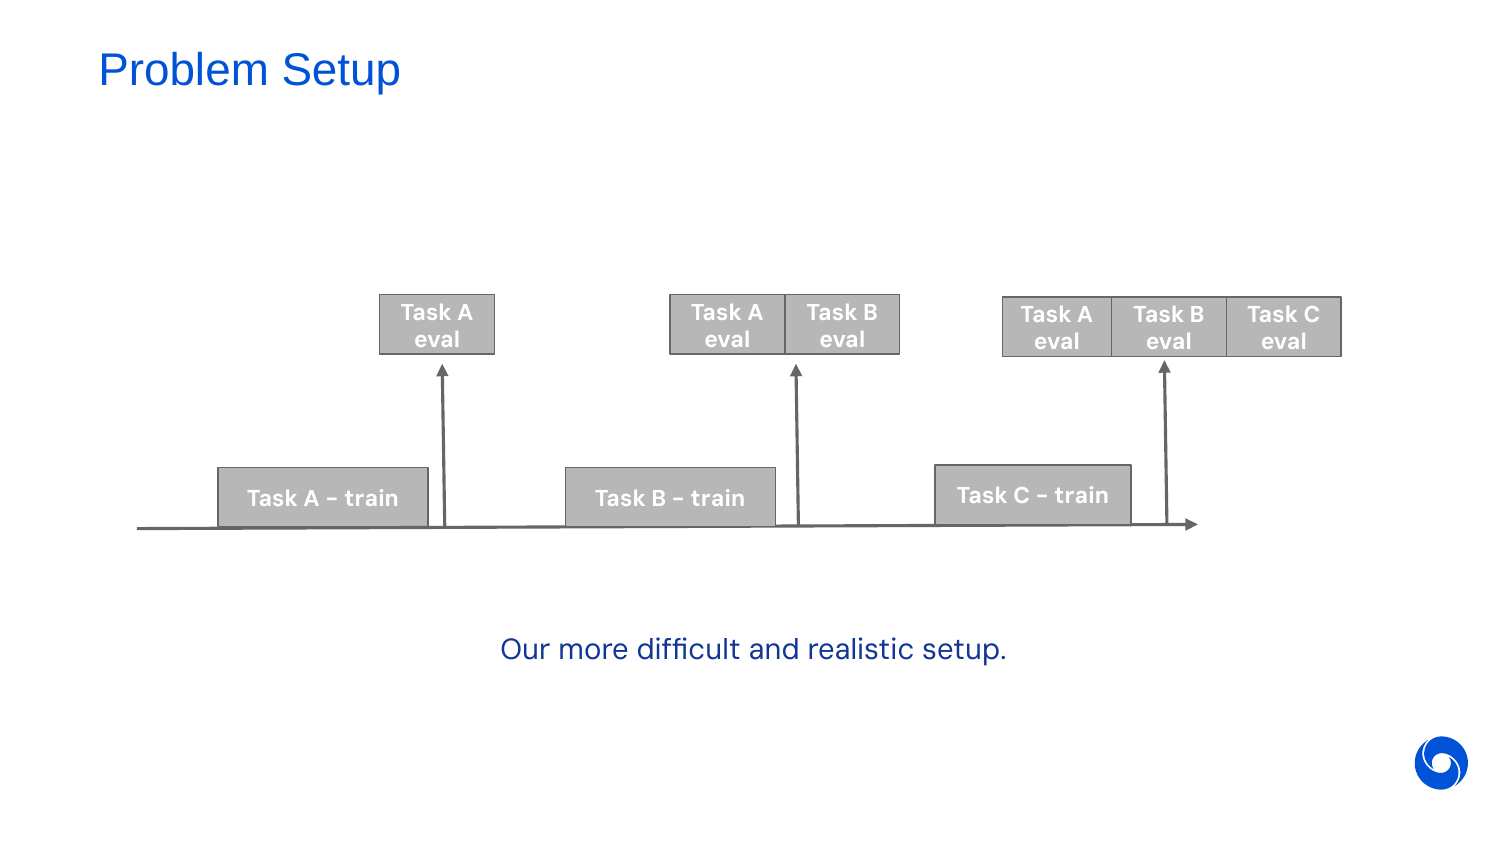

# Problem Setup
Task A eval
Task A eval
Task B eval
Task A eval
Task B eval
Task C eval
Task C - train
Task A - train
Task B - train
Our more difficult and realistic setup.